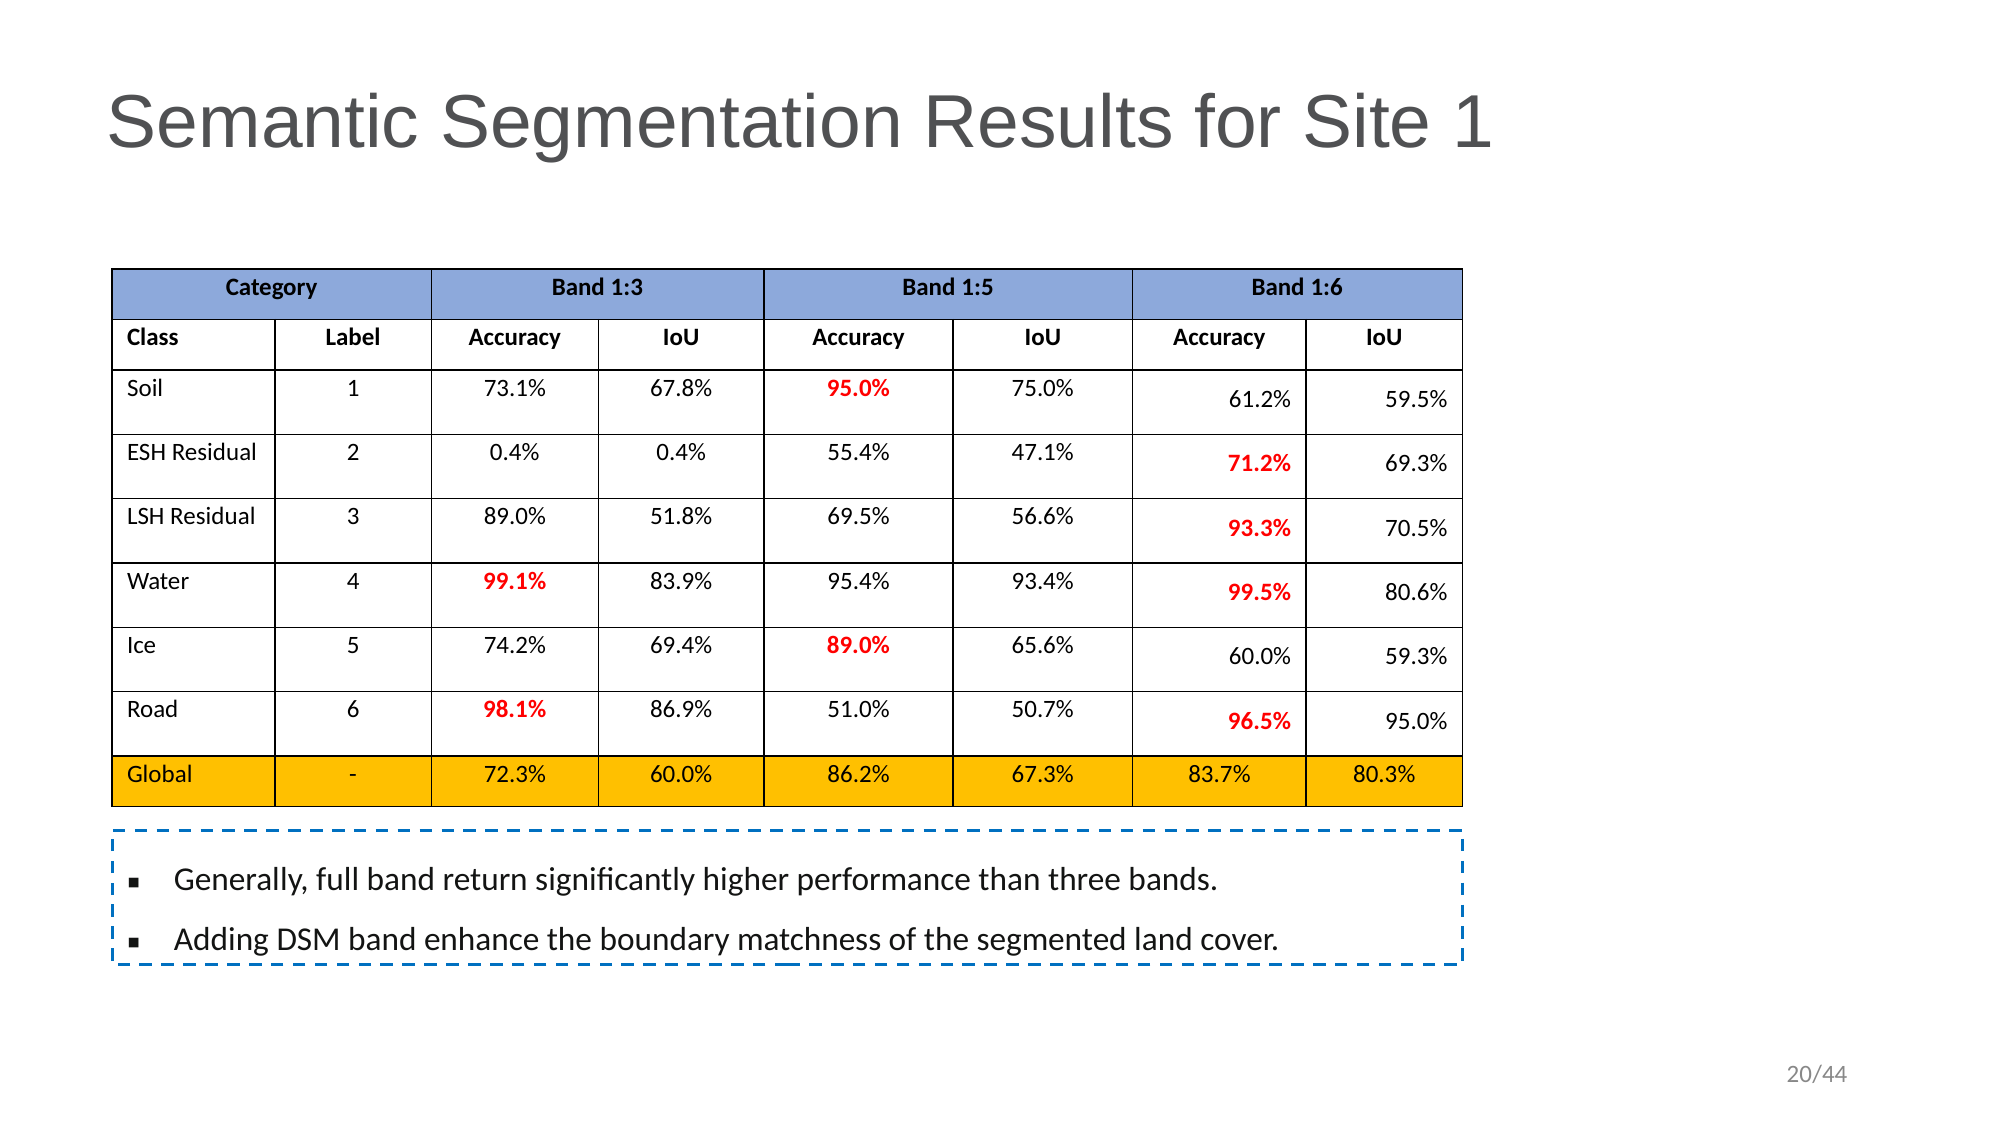

Semantic Segmentation Results for Site 1
| Category |  | Band 1:3 |  | Band 1:5 |  | Band 1:6 |  |
| --- | --- | --- | --- | --- | --- | --- | --- |
| Class | Label | Accuracy | IoU | Accuracy | IoU | Accuracy | IoU |
| Soil | 1 | 73.1% | 67.8% | 95.0% | 75.0% | 61.2% | 59.5% |
| ESH Residual | 2 | 0.4% | 0.4% | 55.4% | 47.1% | 71.2% | 69.3% |
| LSH Residual | 3 | 89.0% | 51.8% | 69.5% | 56.6% | 93.3% | 70.5% |
| Water | 4 | 99.1% | 83.9% | 95.4% | 93.4% | 99.5% | 80.6% |
| Ice | 5 | 74.2% | 69.4% | 89.0% | 65.6% | 60.0% | 59.3% |
| Road | 6 | 98.1% | 86.9% | 51.0% | 50.7% | 96.5% | 95.0% |
| Global | - | 72.3% | 60.0% | 86.2% | 67.3% | 83.7% | 80.3% |
Generally, full band return significantly higher performance than three bands.
Adding DSM band enhance the boundary matchness of the segmented land cover.
20/44